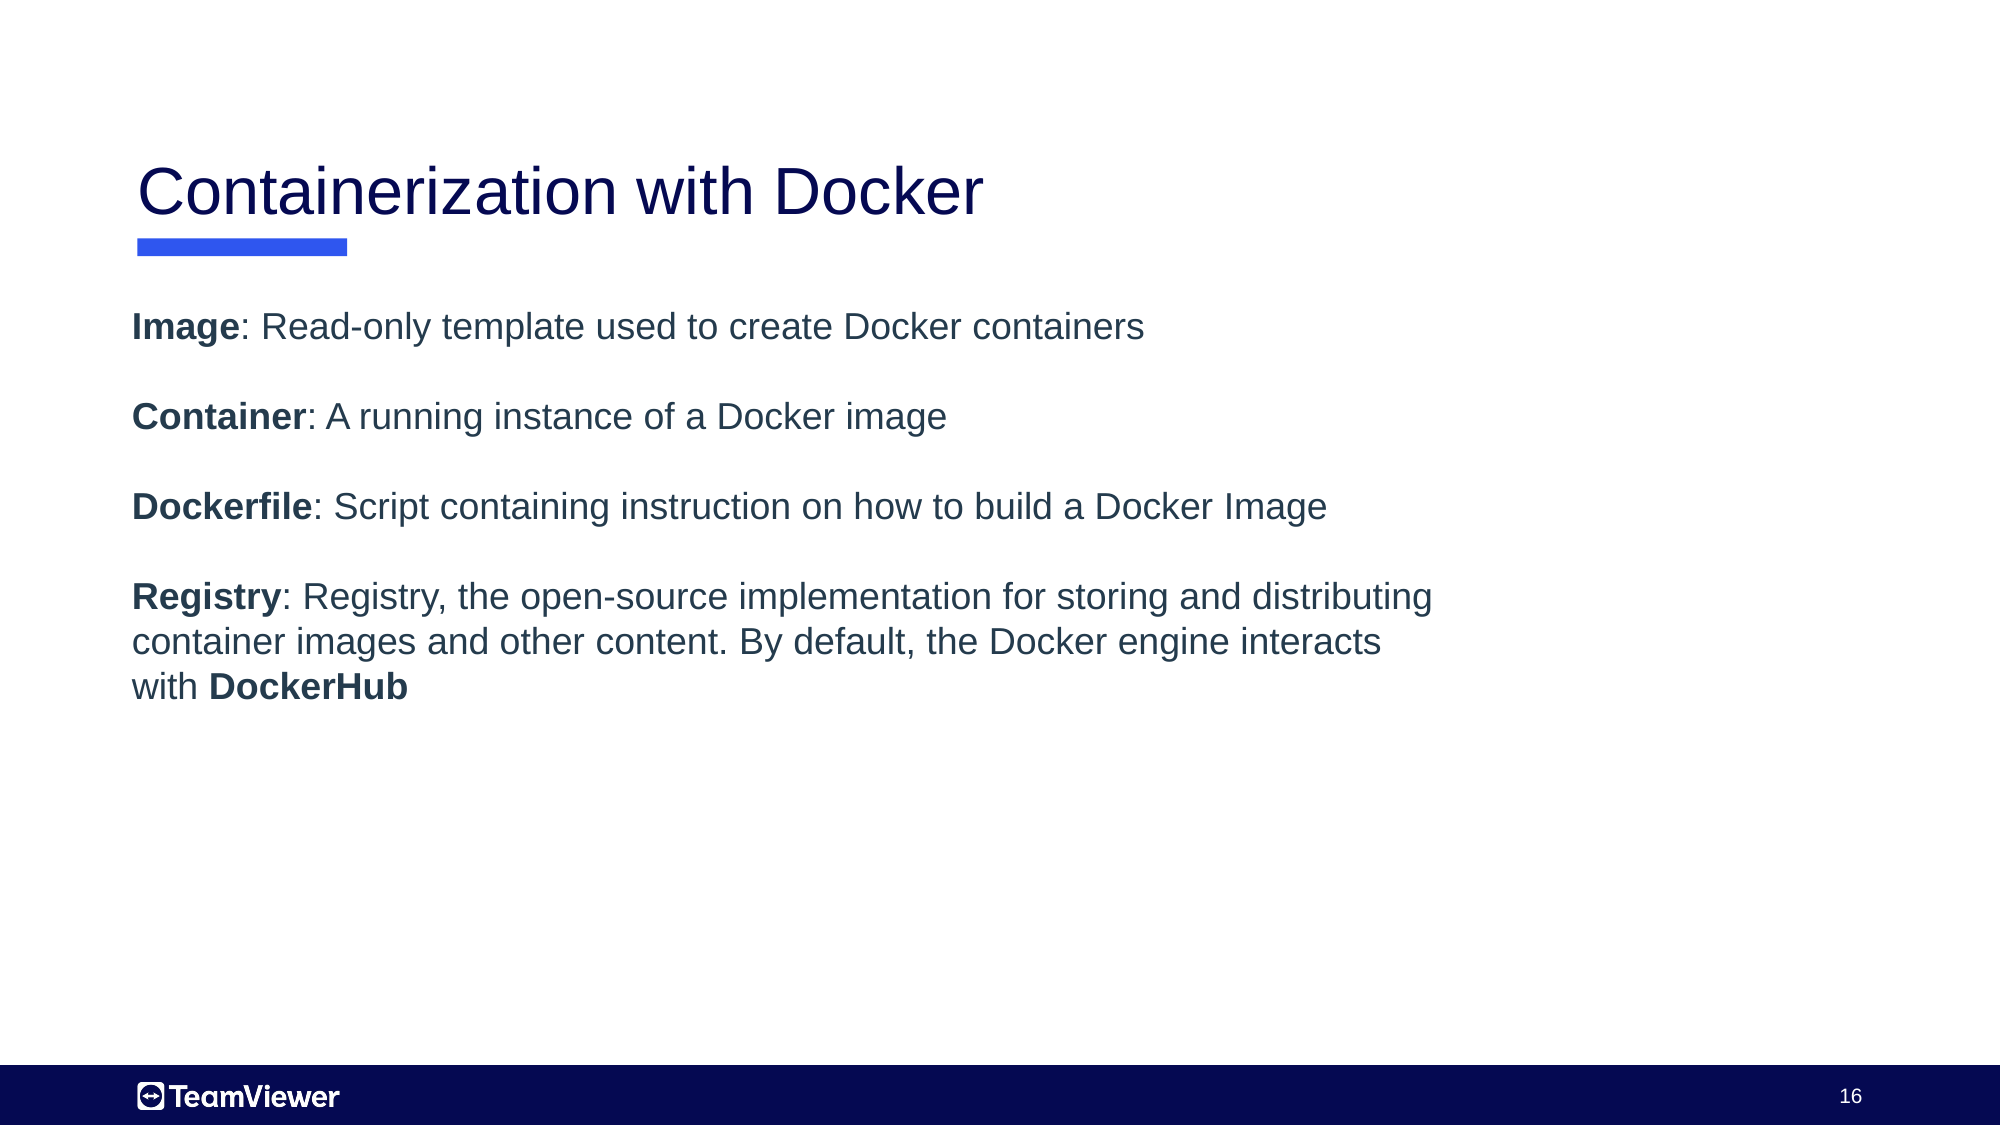

# Containerization with Docker

Image: Read-only template used to create Docker containers

Container: A running instance of a Docker image

Dockerfile: Script containing instruction on how to build a Docker Image

Registry: Registry, the open-source implementation for storing and distributing container images and other content. By default, the Docker engine interacts with DockerHub

16